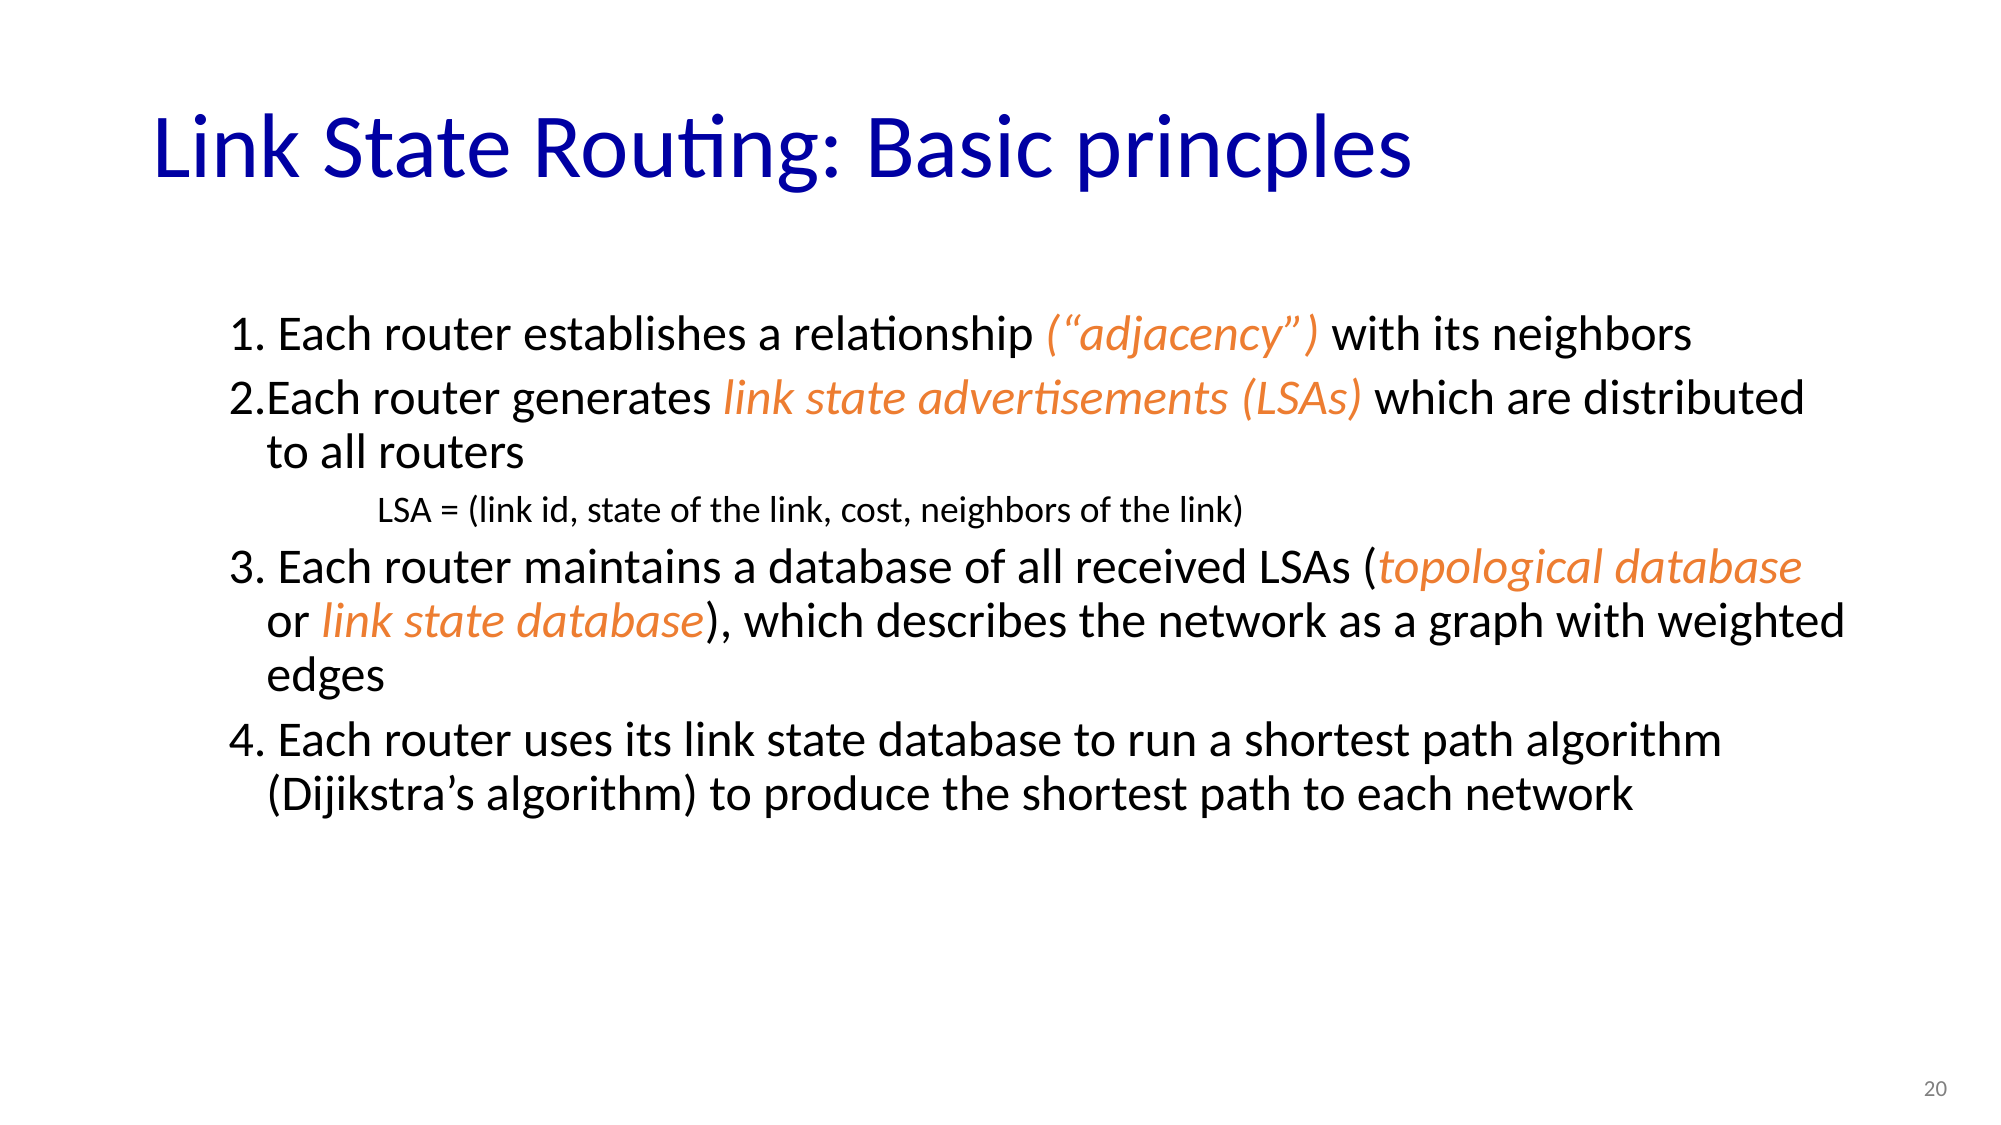

20
# Link State Routing: Basic princples
1. Each router establishes a relationship (“adjacency”) with its neighbors
2.Each router generates link state advertisements (LSAs) which are distributed to all routers
LSA = (link id, state of the link, cost, neighbors of the link)
3. Each router maintains a database of all received LSAs (topological database or link state database), which describes the network as a graph with weighted edges
4. Each router uses its link state database to run a shortest path algorithm (Dijikstra’s algorithm) to produce the shortest path to each network